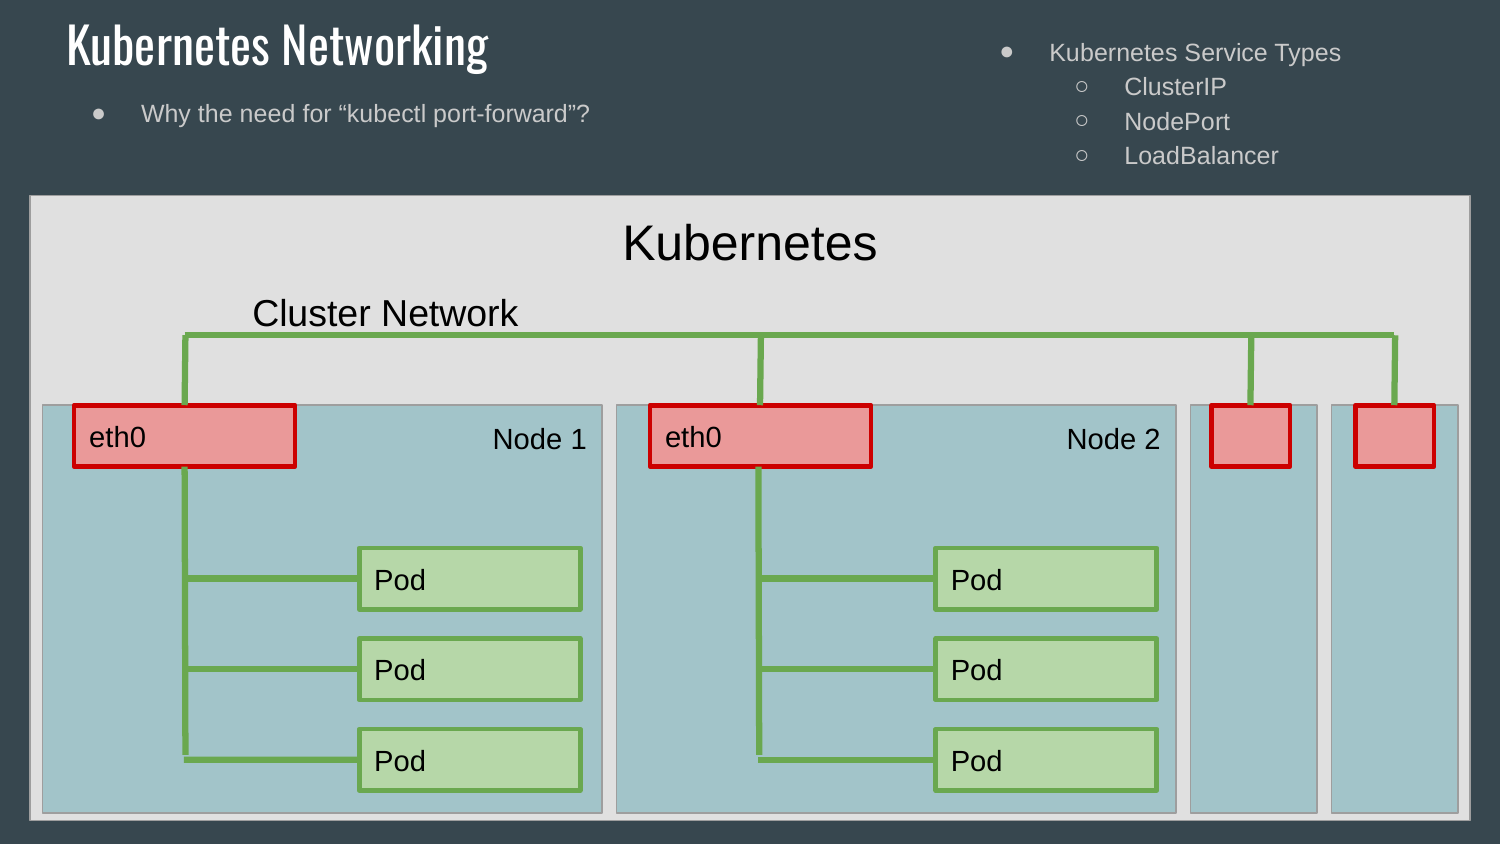

# Kubernetes Networking
Kubernetes Service Types
ClusterIP
NodePort
LoadBalancer
Why the need for “kubectl port-forward”?
Kubernetes
Cluster Network
Node 1
eth0
Node 2
eth0

Pod
Pod
Pod
Pod
Pod
Pod